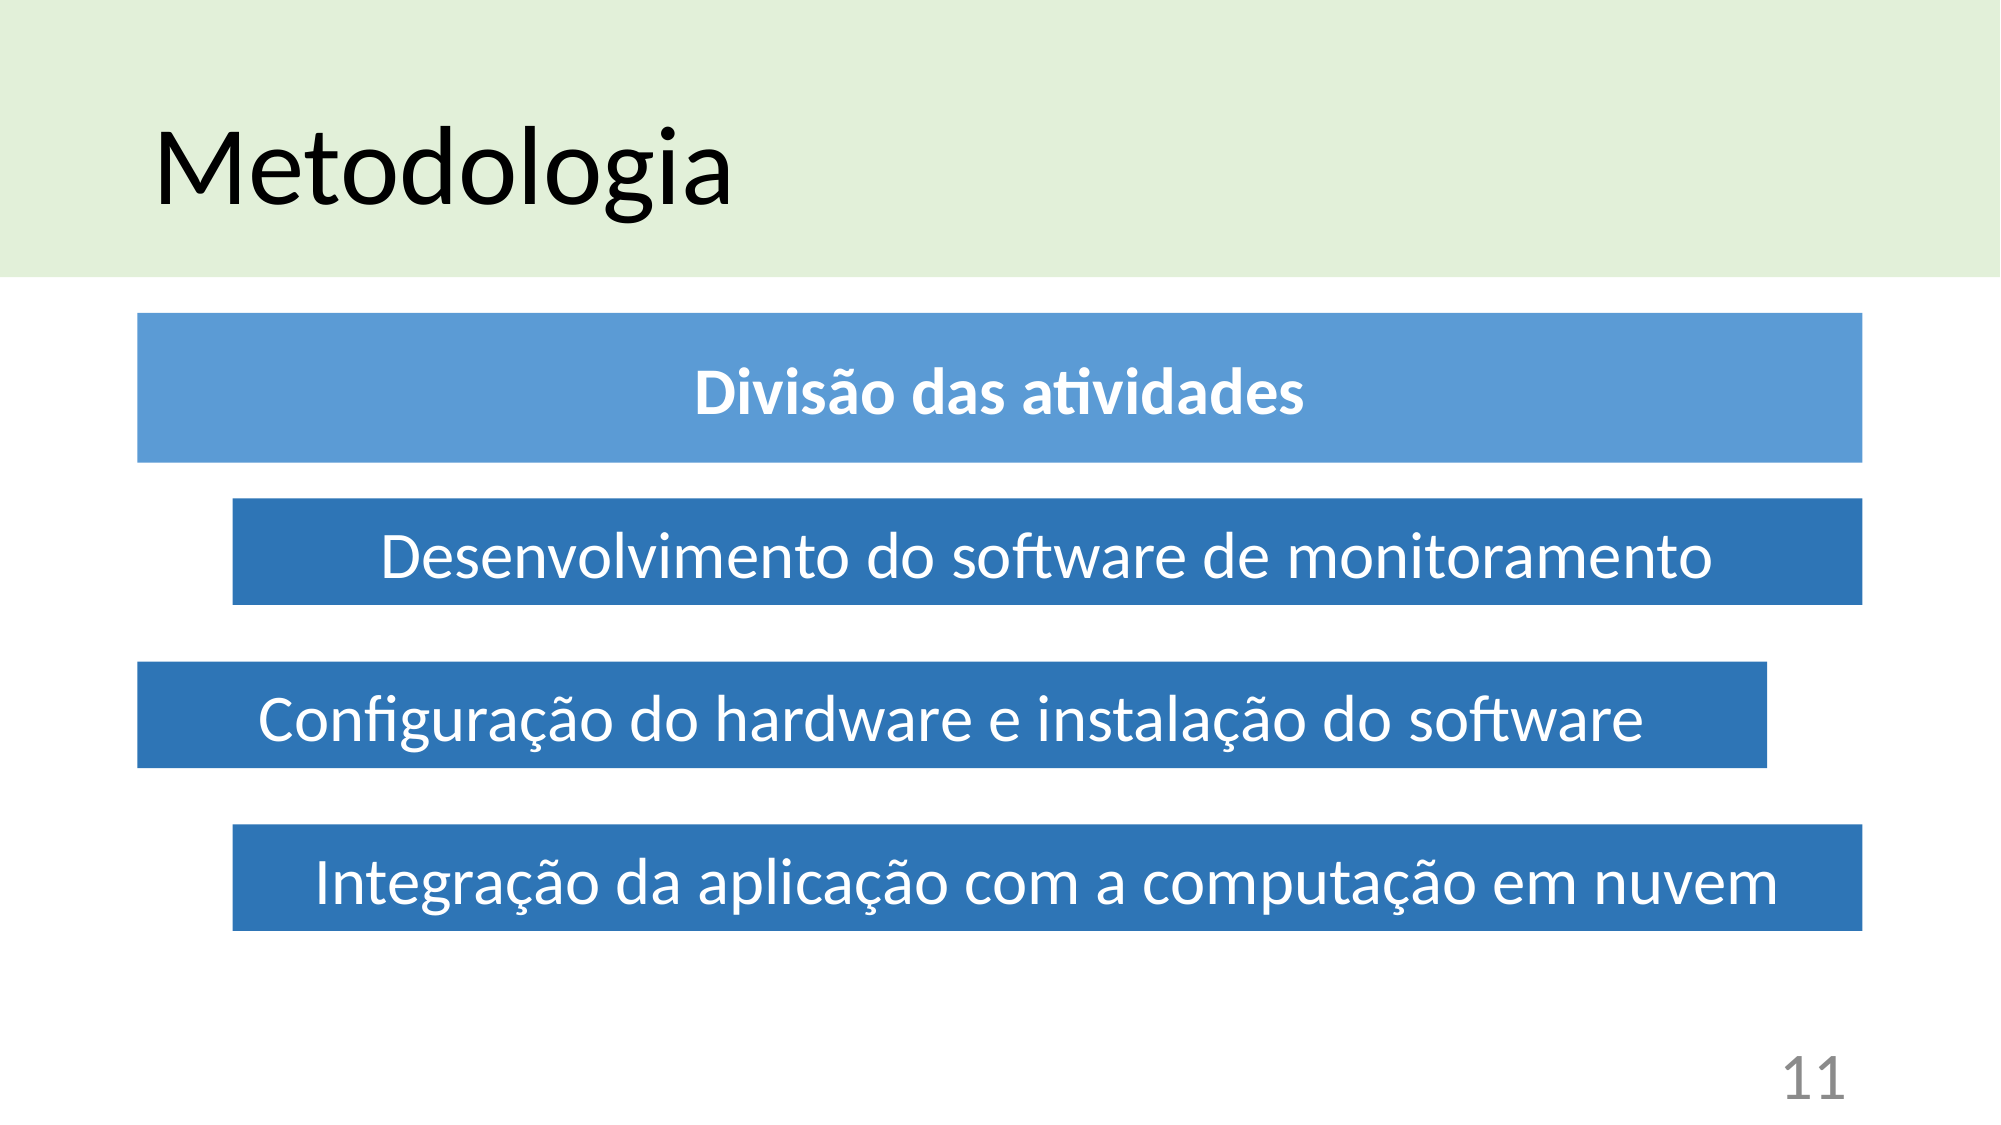

# Metodologia
Divisão das atividades
Desenvolvimento do software de monitoramento
Configuração do hardware e instalação do software
Integração da aplicação com a computação em nuvem
11